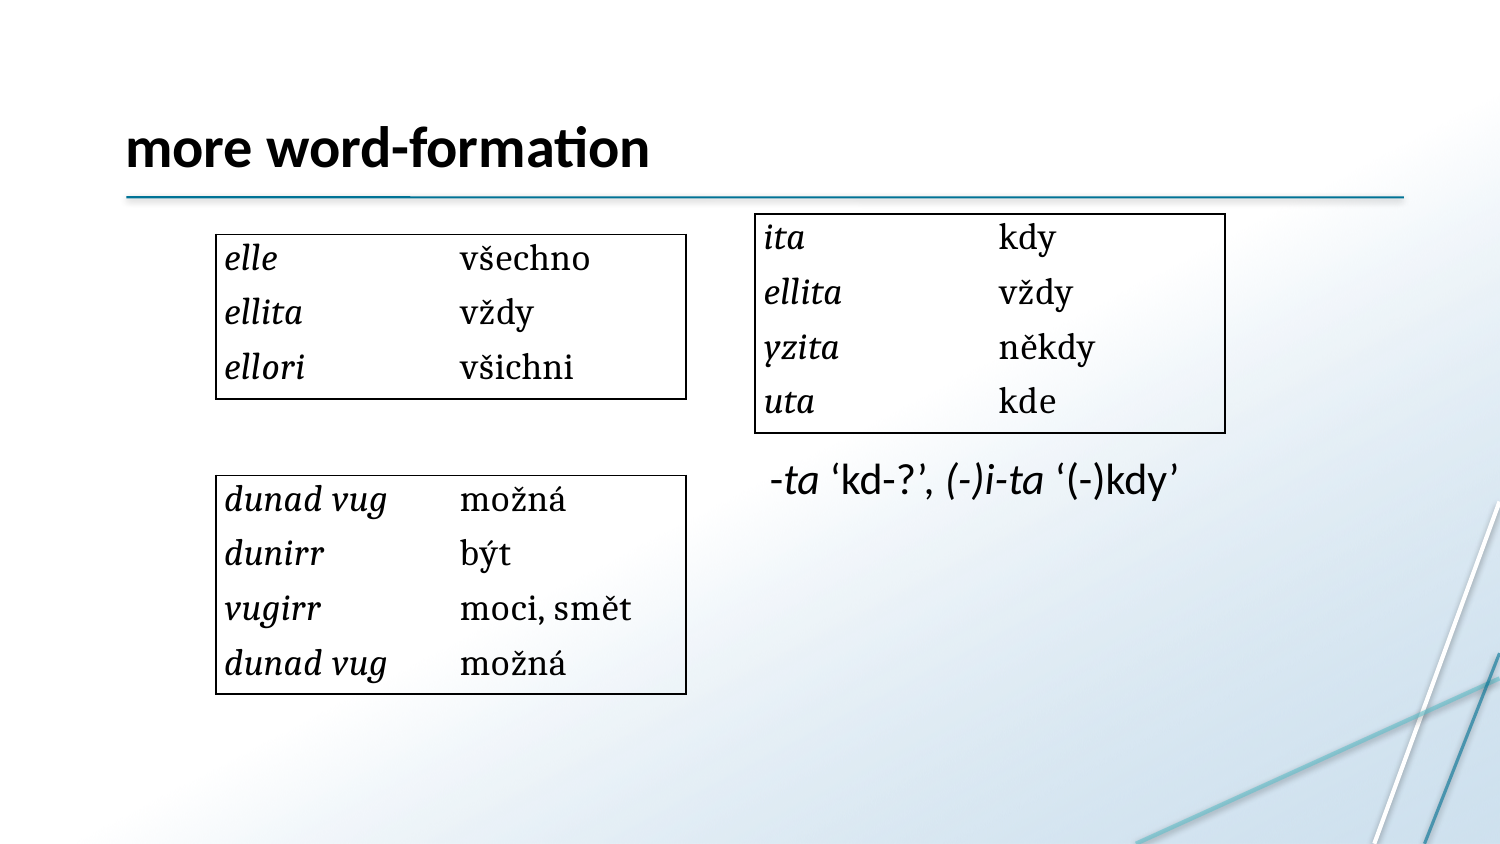

# more word-formation
| ita | kdy |
| --- | --- |
| ellita | vždy |
| yzita | někdy |
| uta | kde |
| elle | všechno |
| --- | --- |
| ellita | vždy |
| ellori | všichni |
-ta ‘kd-?’, (-)i-ta ‘(-)kdy’
| dunad vug | možná |
| --- | --- |
| dunirr | být |
| vugirr | moci, smět |
| dunad vug | možná |